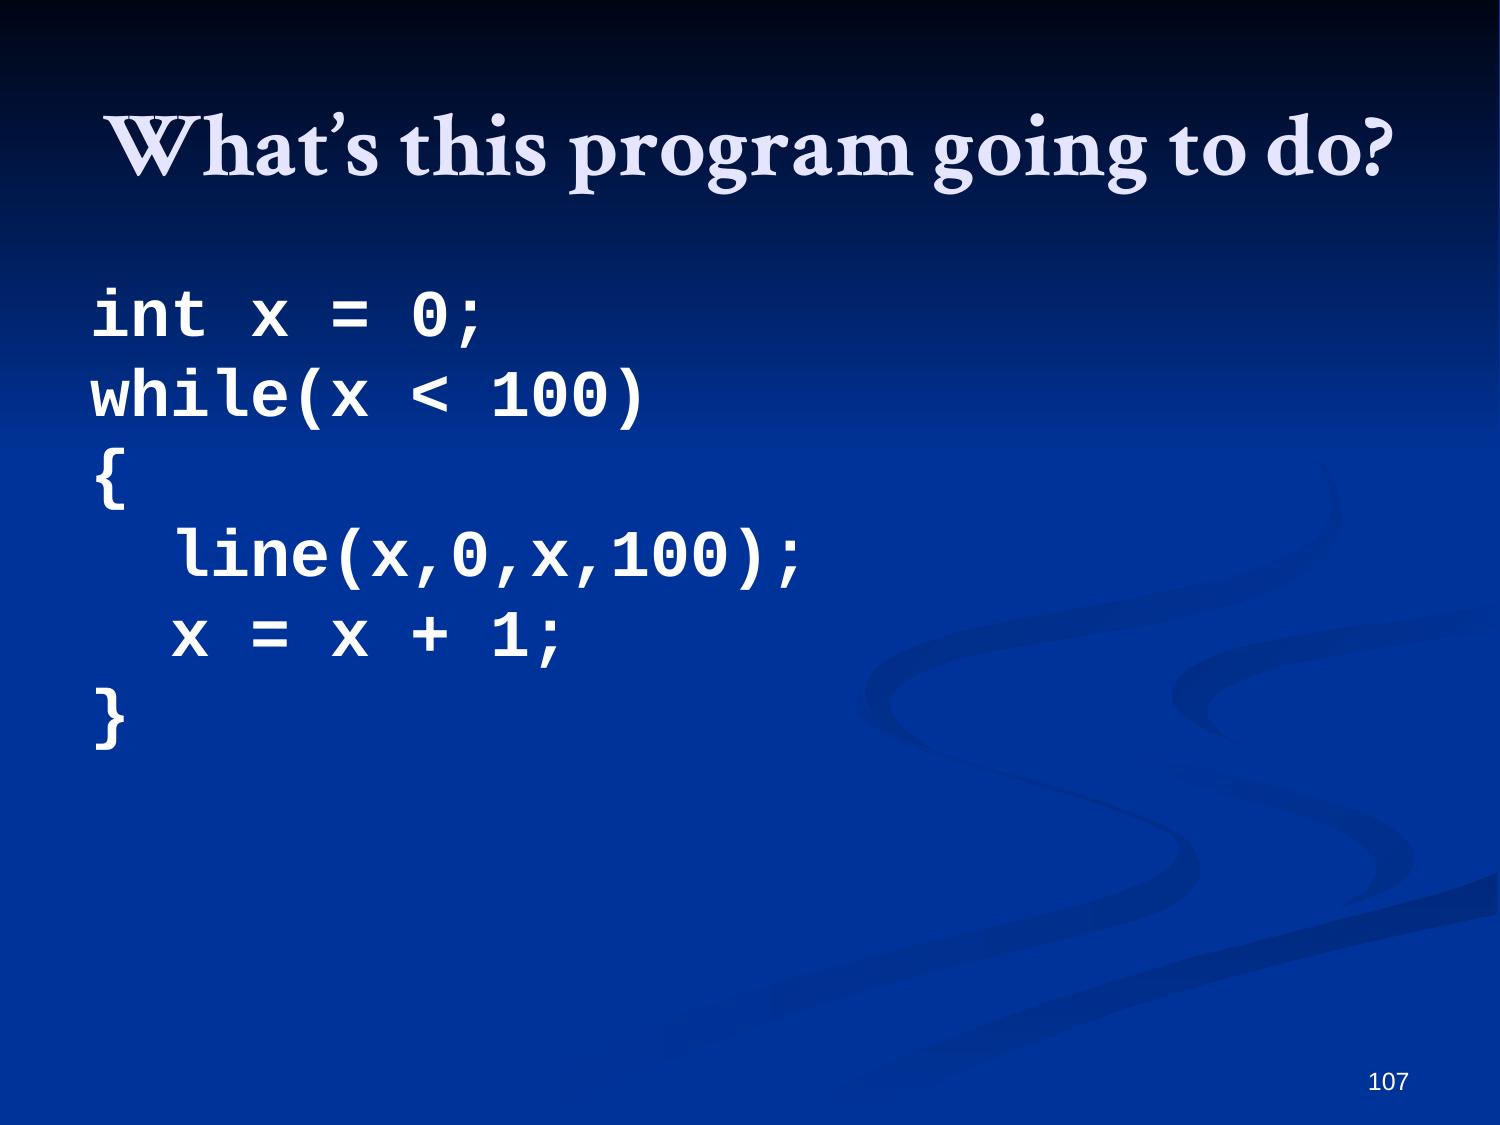

# What’s this program going to do?
int x = 0;
while(x < 100)
{
  line(x,0,x,100);
  x = x + 1;
}
107